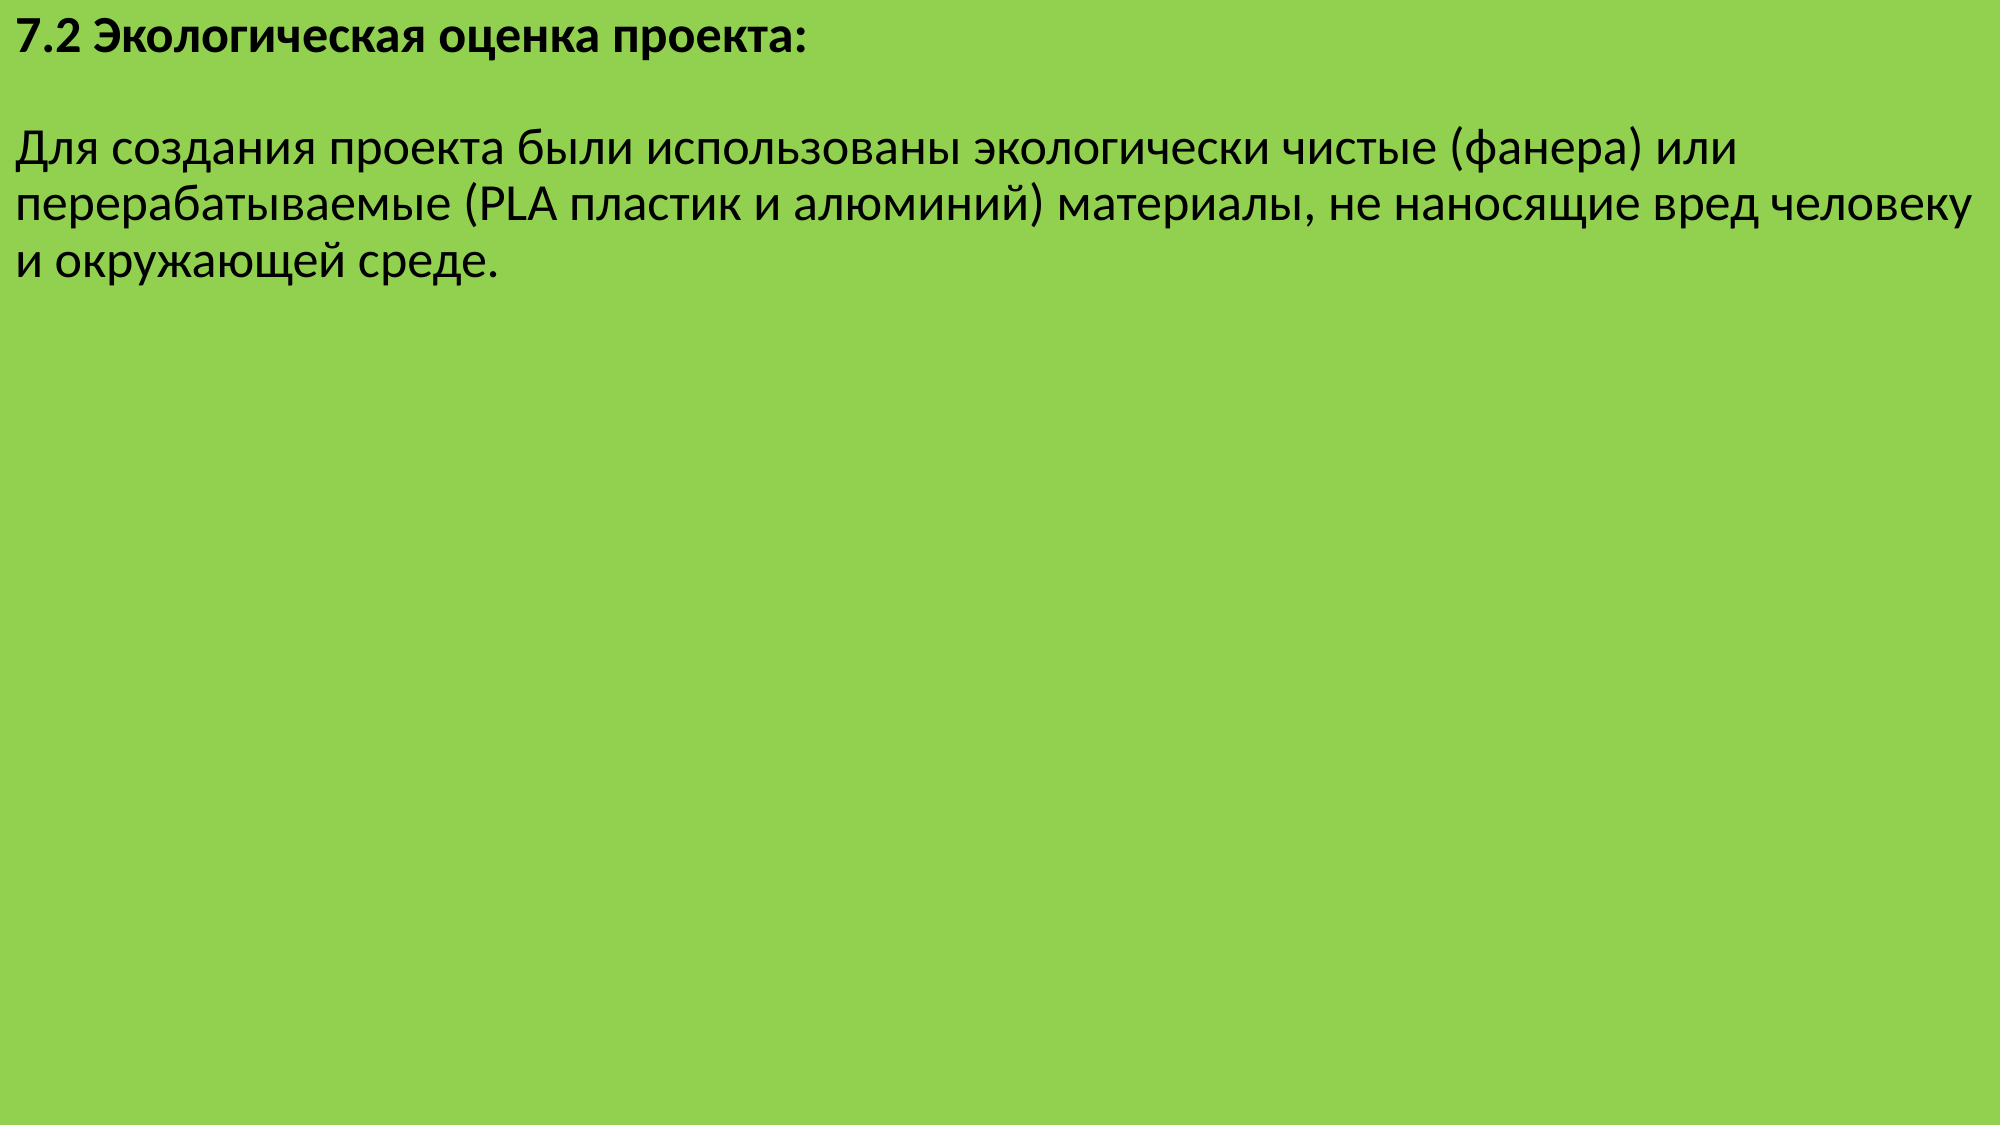

7.2 Экологическая оценка проекта:
Для создания проекта были использованы экологически чистые (фанера) или перерабатываемые (PLA пластик и алюминий) материалы, не наносящие вред человеку и окружающей среде.